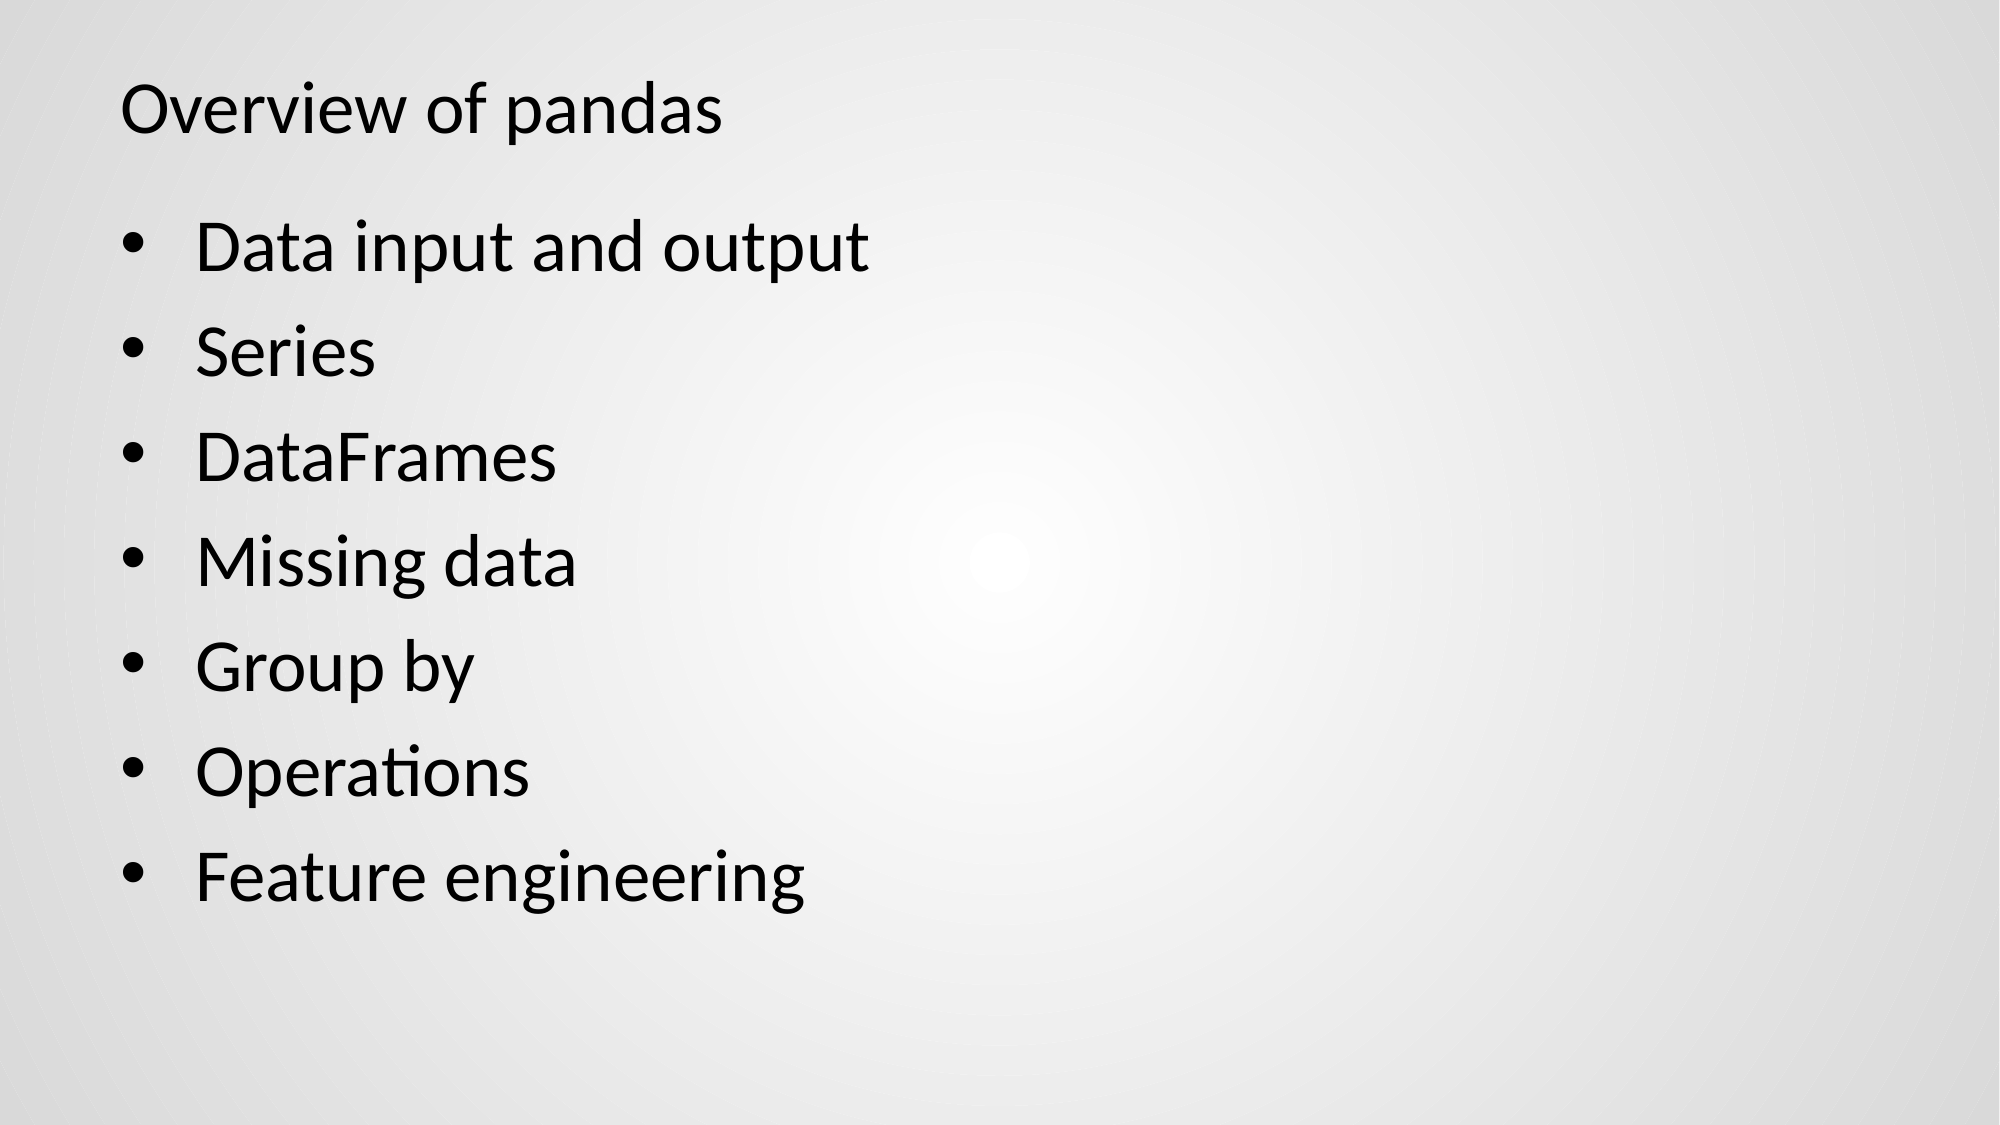

# Overview of pandas
Data input and output
Series
DataFrames
Missing data
Group by
Operations
Feature engineering